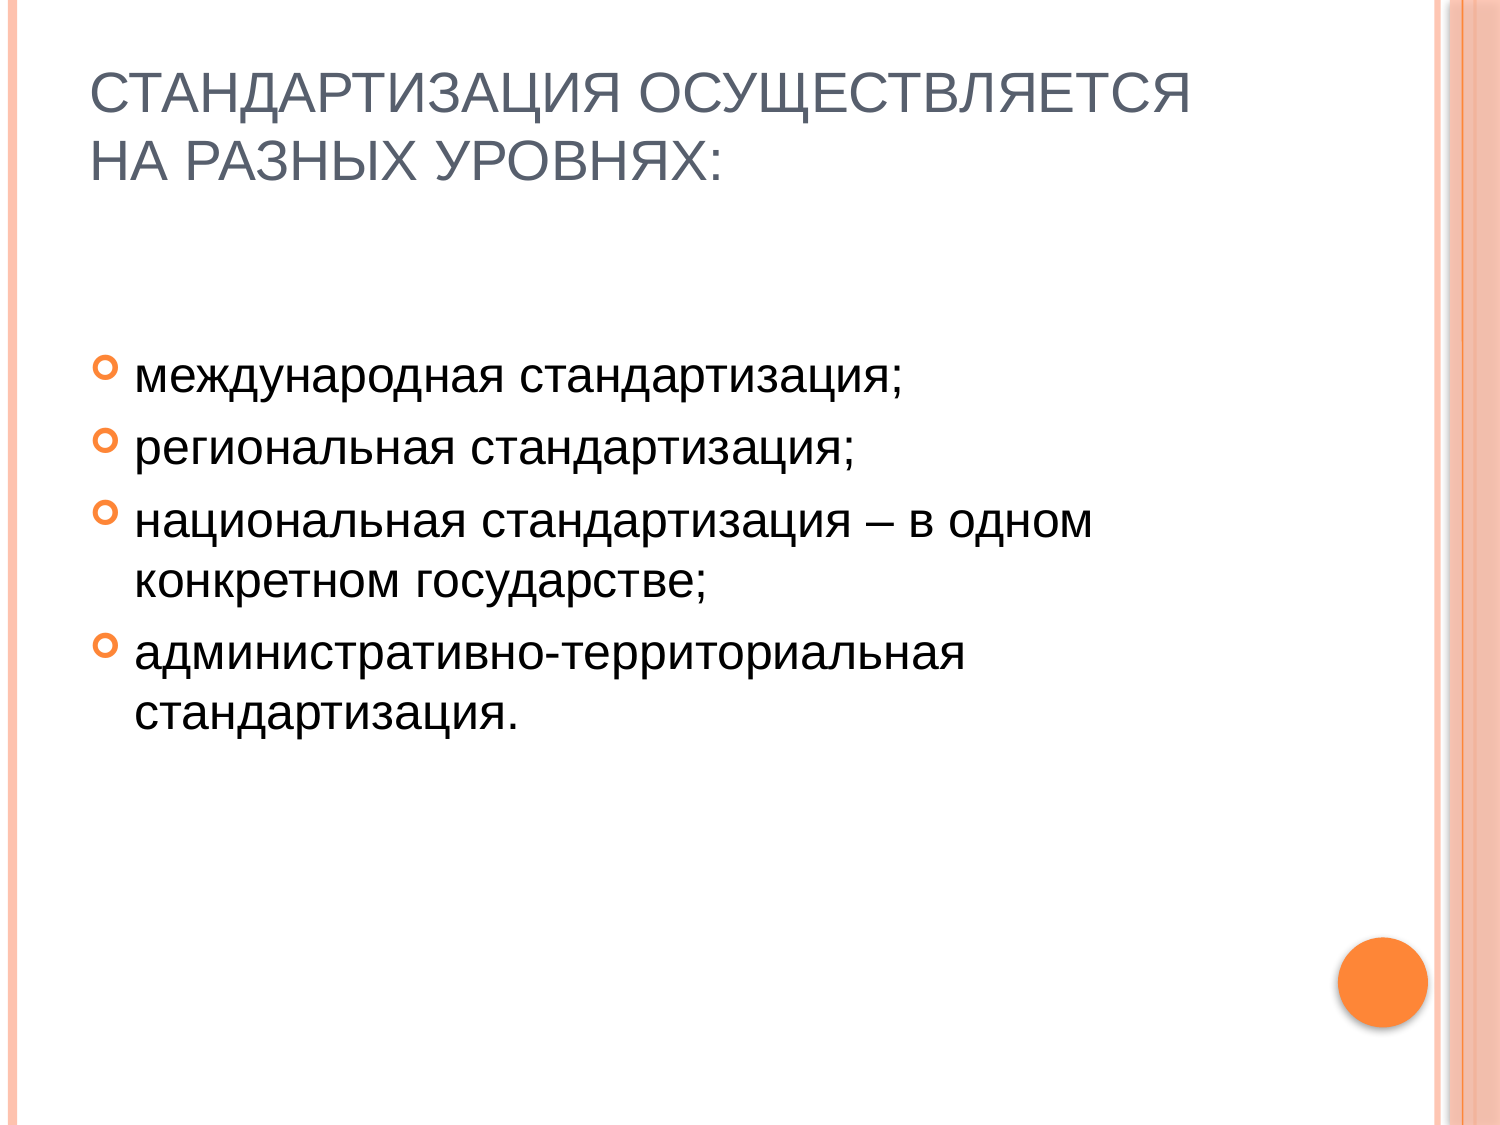

# Стандартизация осуществляется на разных уровнях:

международная стандартизация;
региональная стандартизация;
национальная стандартизация – в одном конкретном государстве;
административно-территориальная стандартизация.